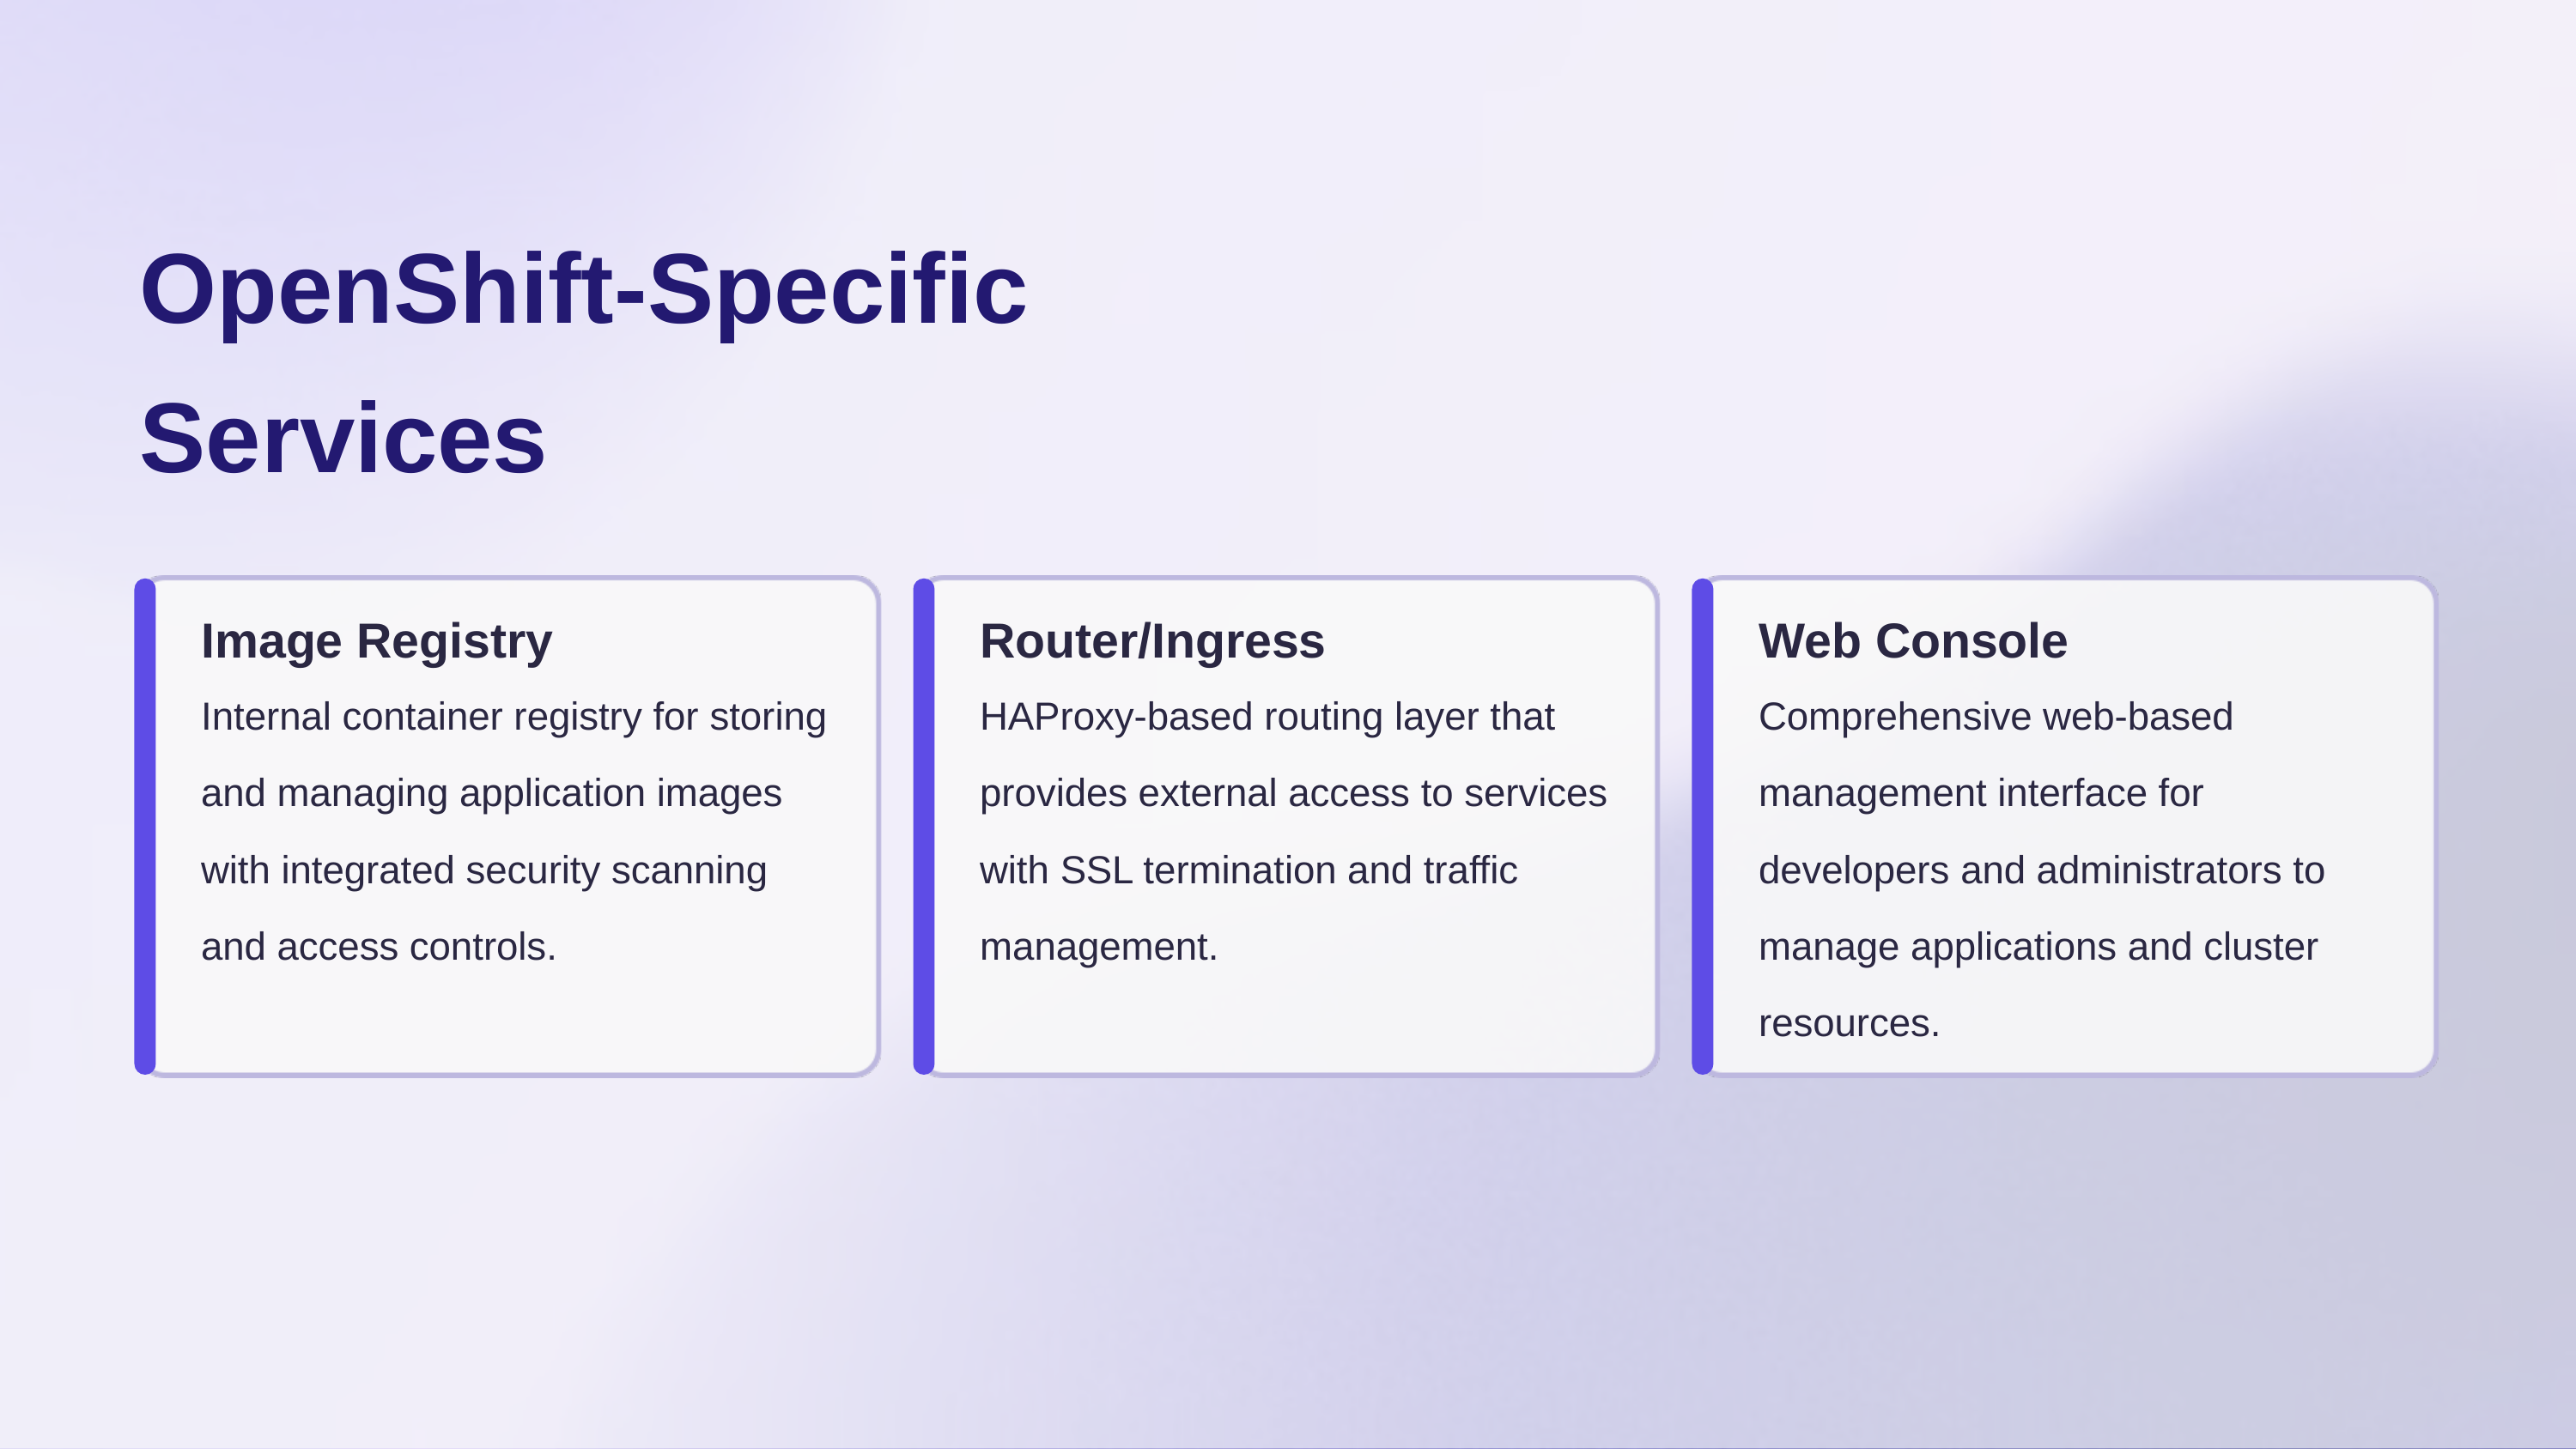

OpenShift-Specific Services

Image Registry
Router/Ingress
Web Console
Internal container registry for storing and managing application images with integrated security scanning and access controls.
HAProxy-based routing layer that provides external access to services with SSL termination and traffic management.
Comprehensive web-based management interface for developers and administrators to manage applications and cluster resources.